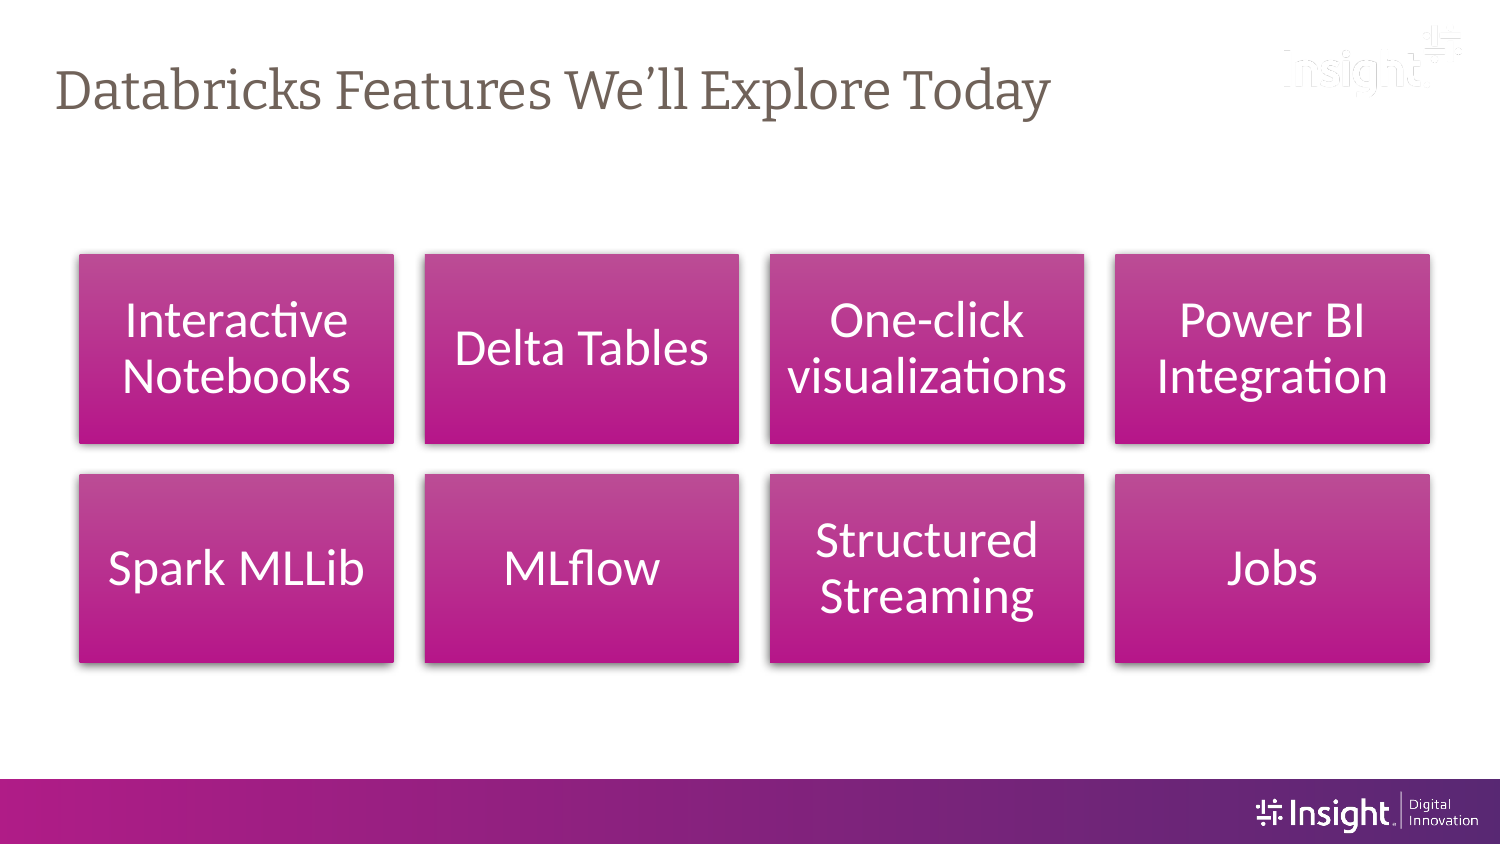

Databricks Features We’ll Explore Today
Interactive Notebooks
Delta Tables
One-click visualizations
Power BI Integration
Spark MLLib
MLflow
Structured Streaming
Jobs